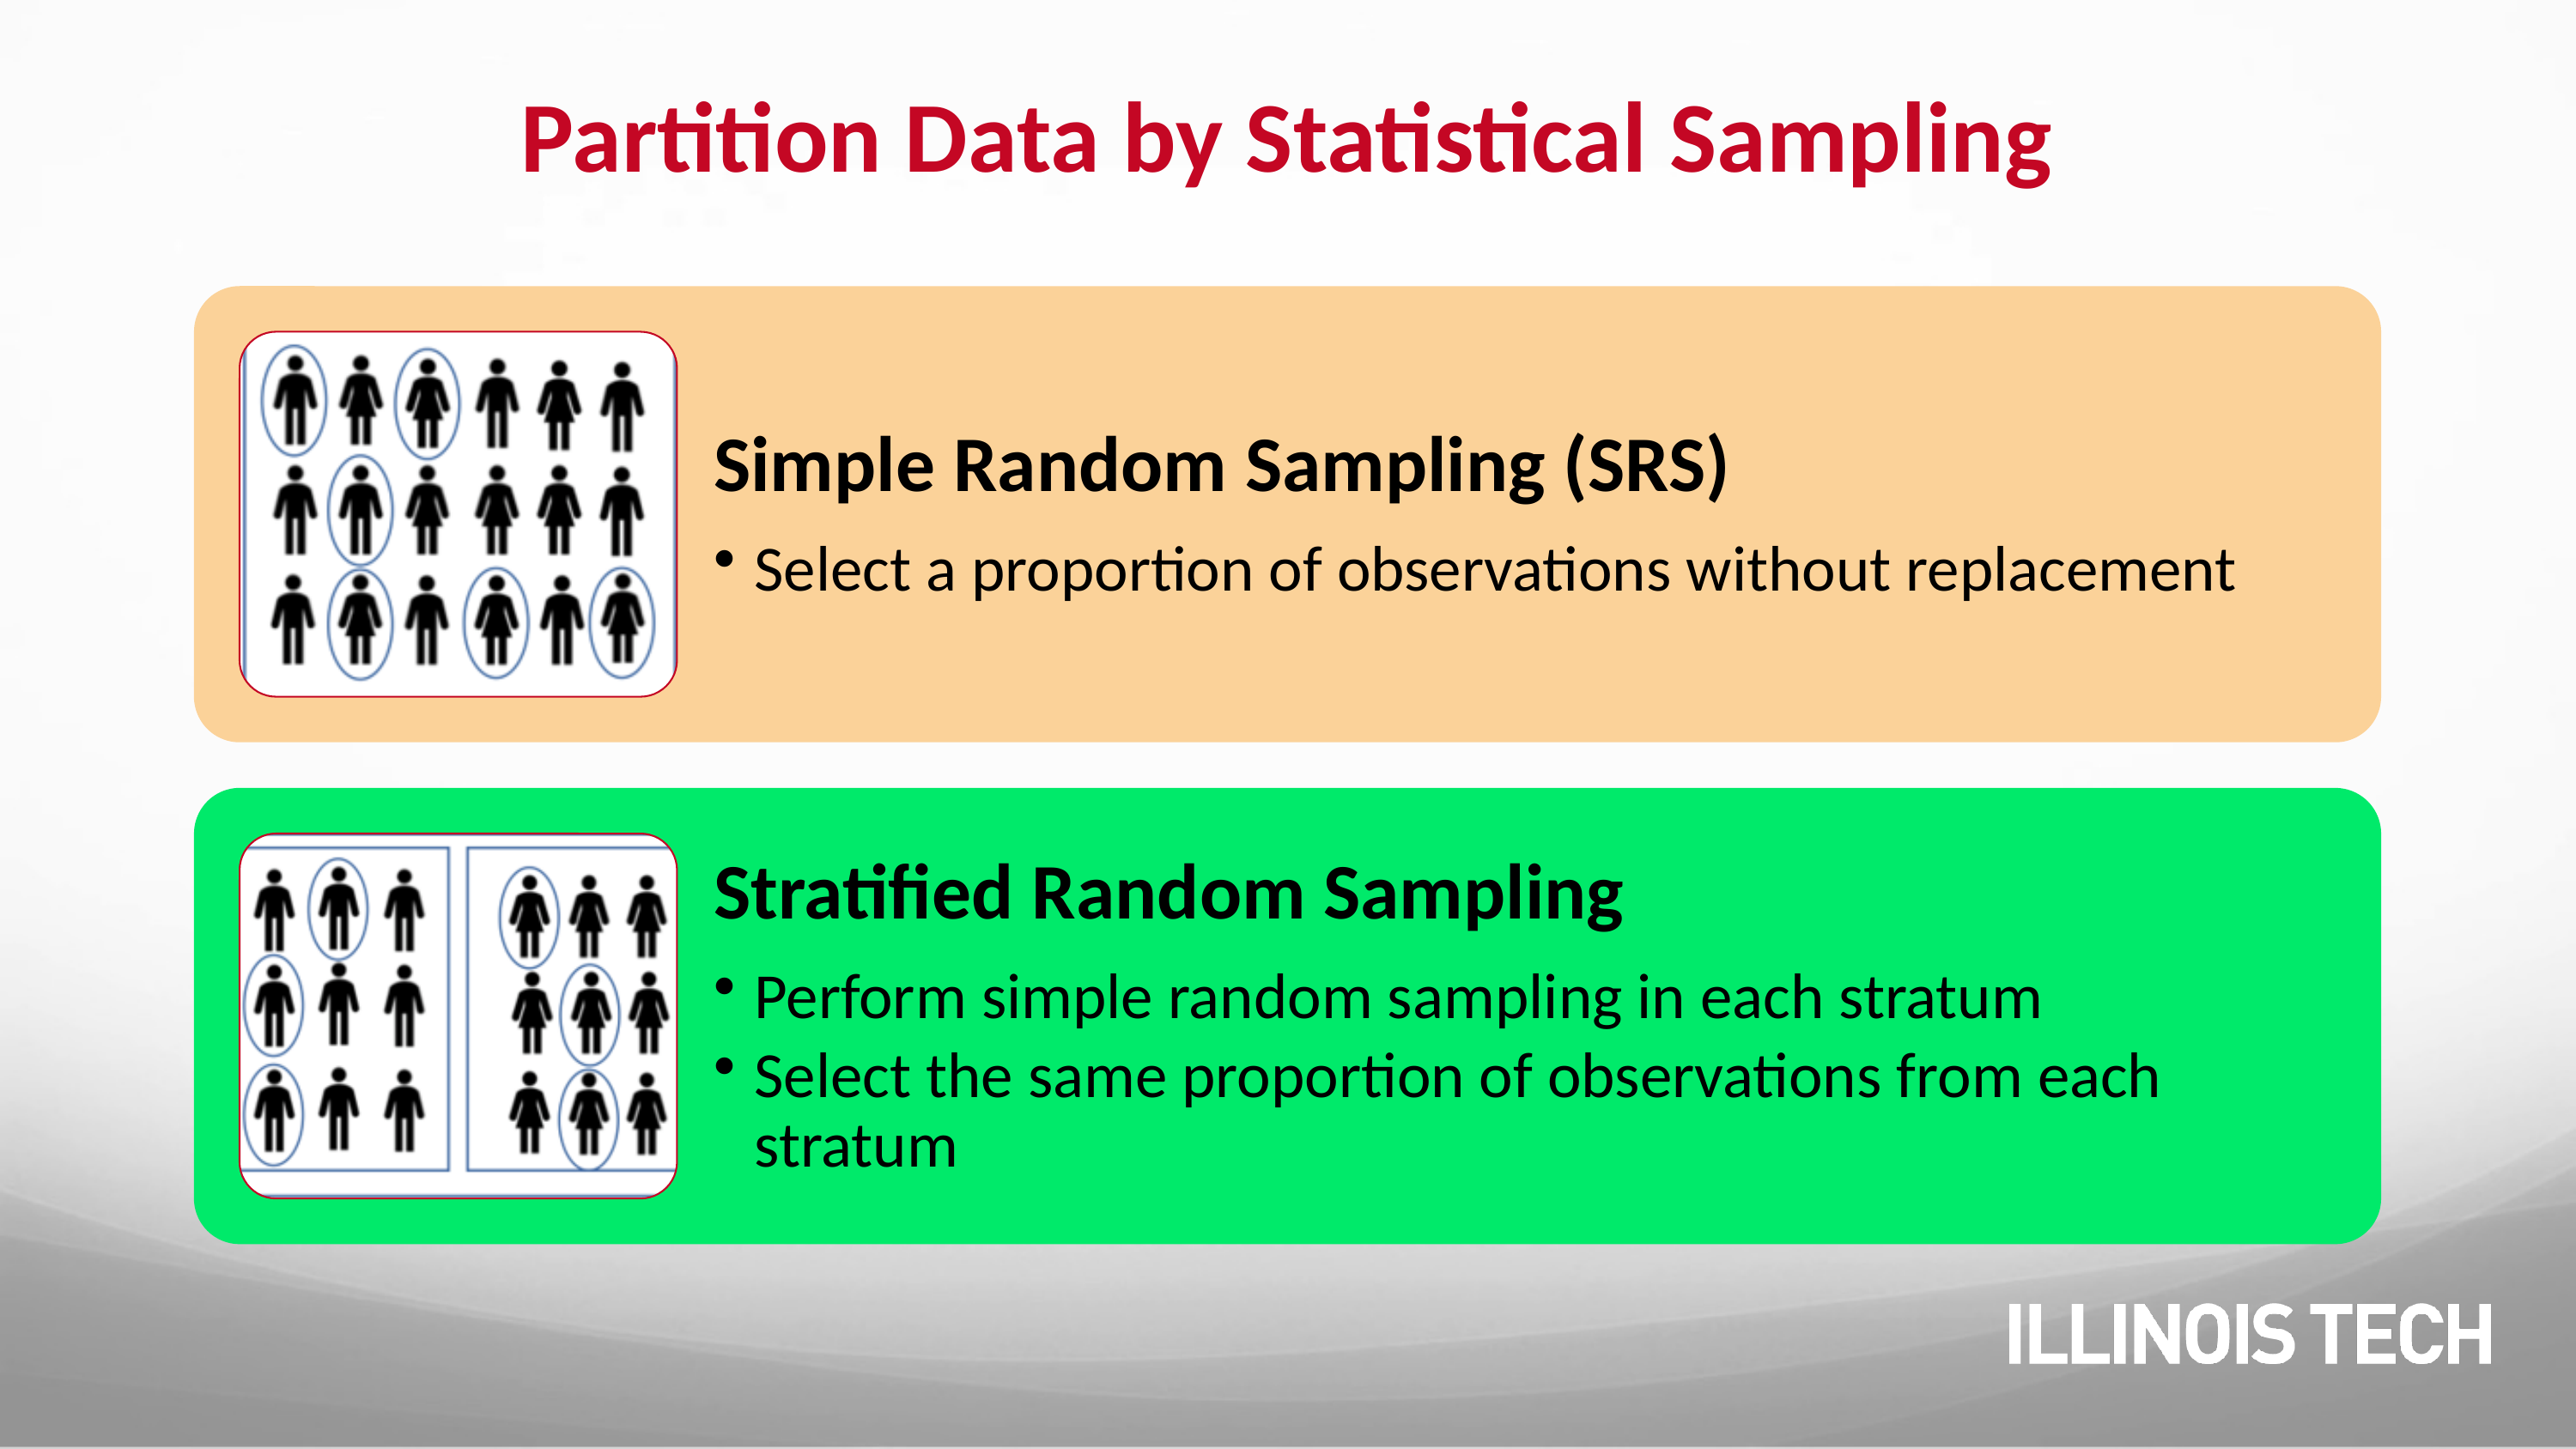

# Partition Data by Statistical Sampling
Simple Random Sampling (SRS)
Select a proportion of observations without replacement
Stratified Random Sampling
Perform simple random sampling in each stratum
Select the same proportion of observations from each stratum